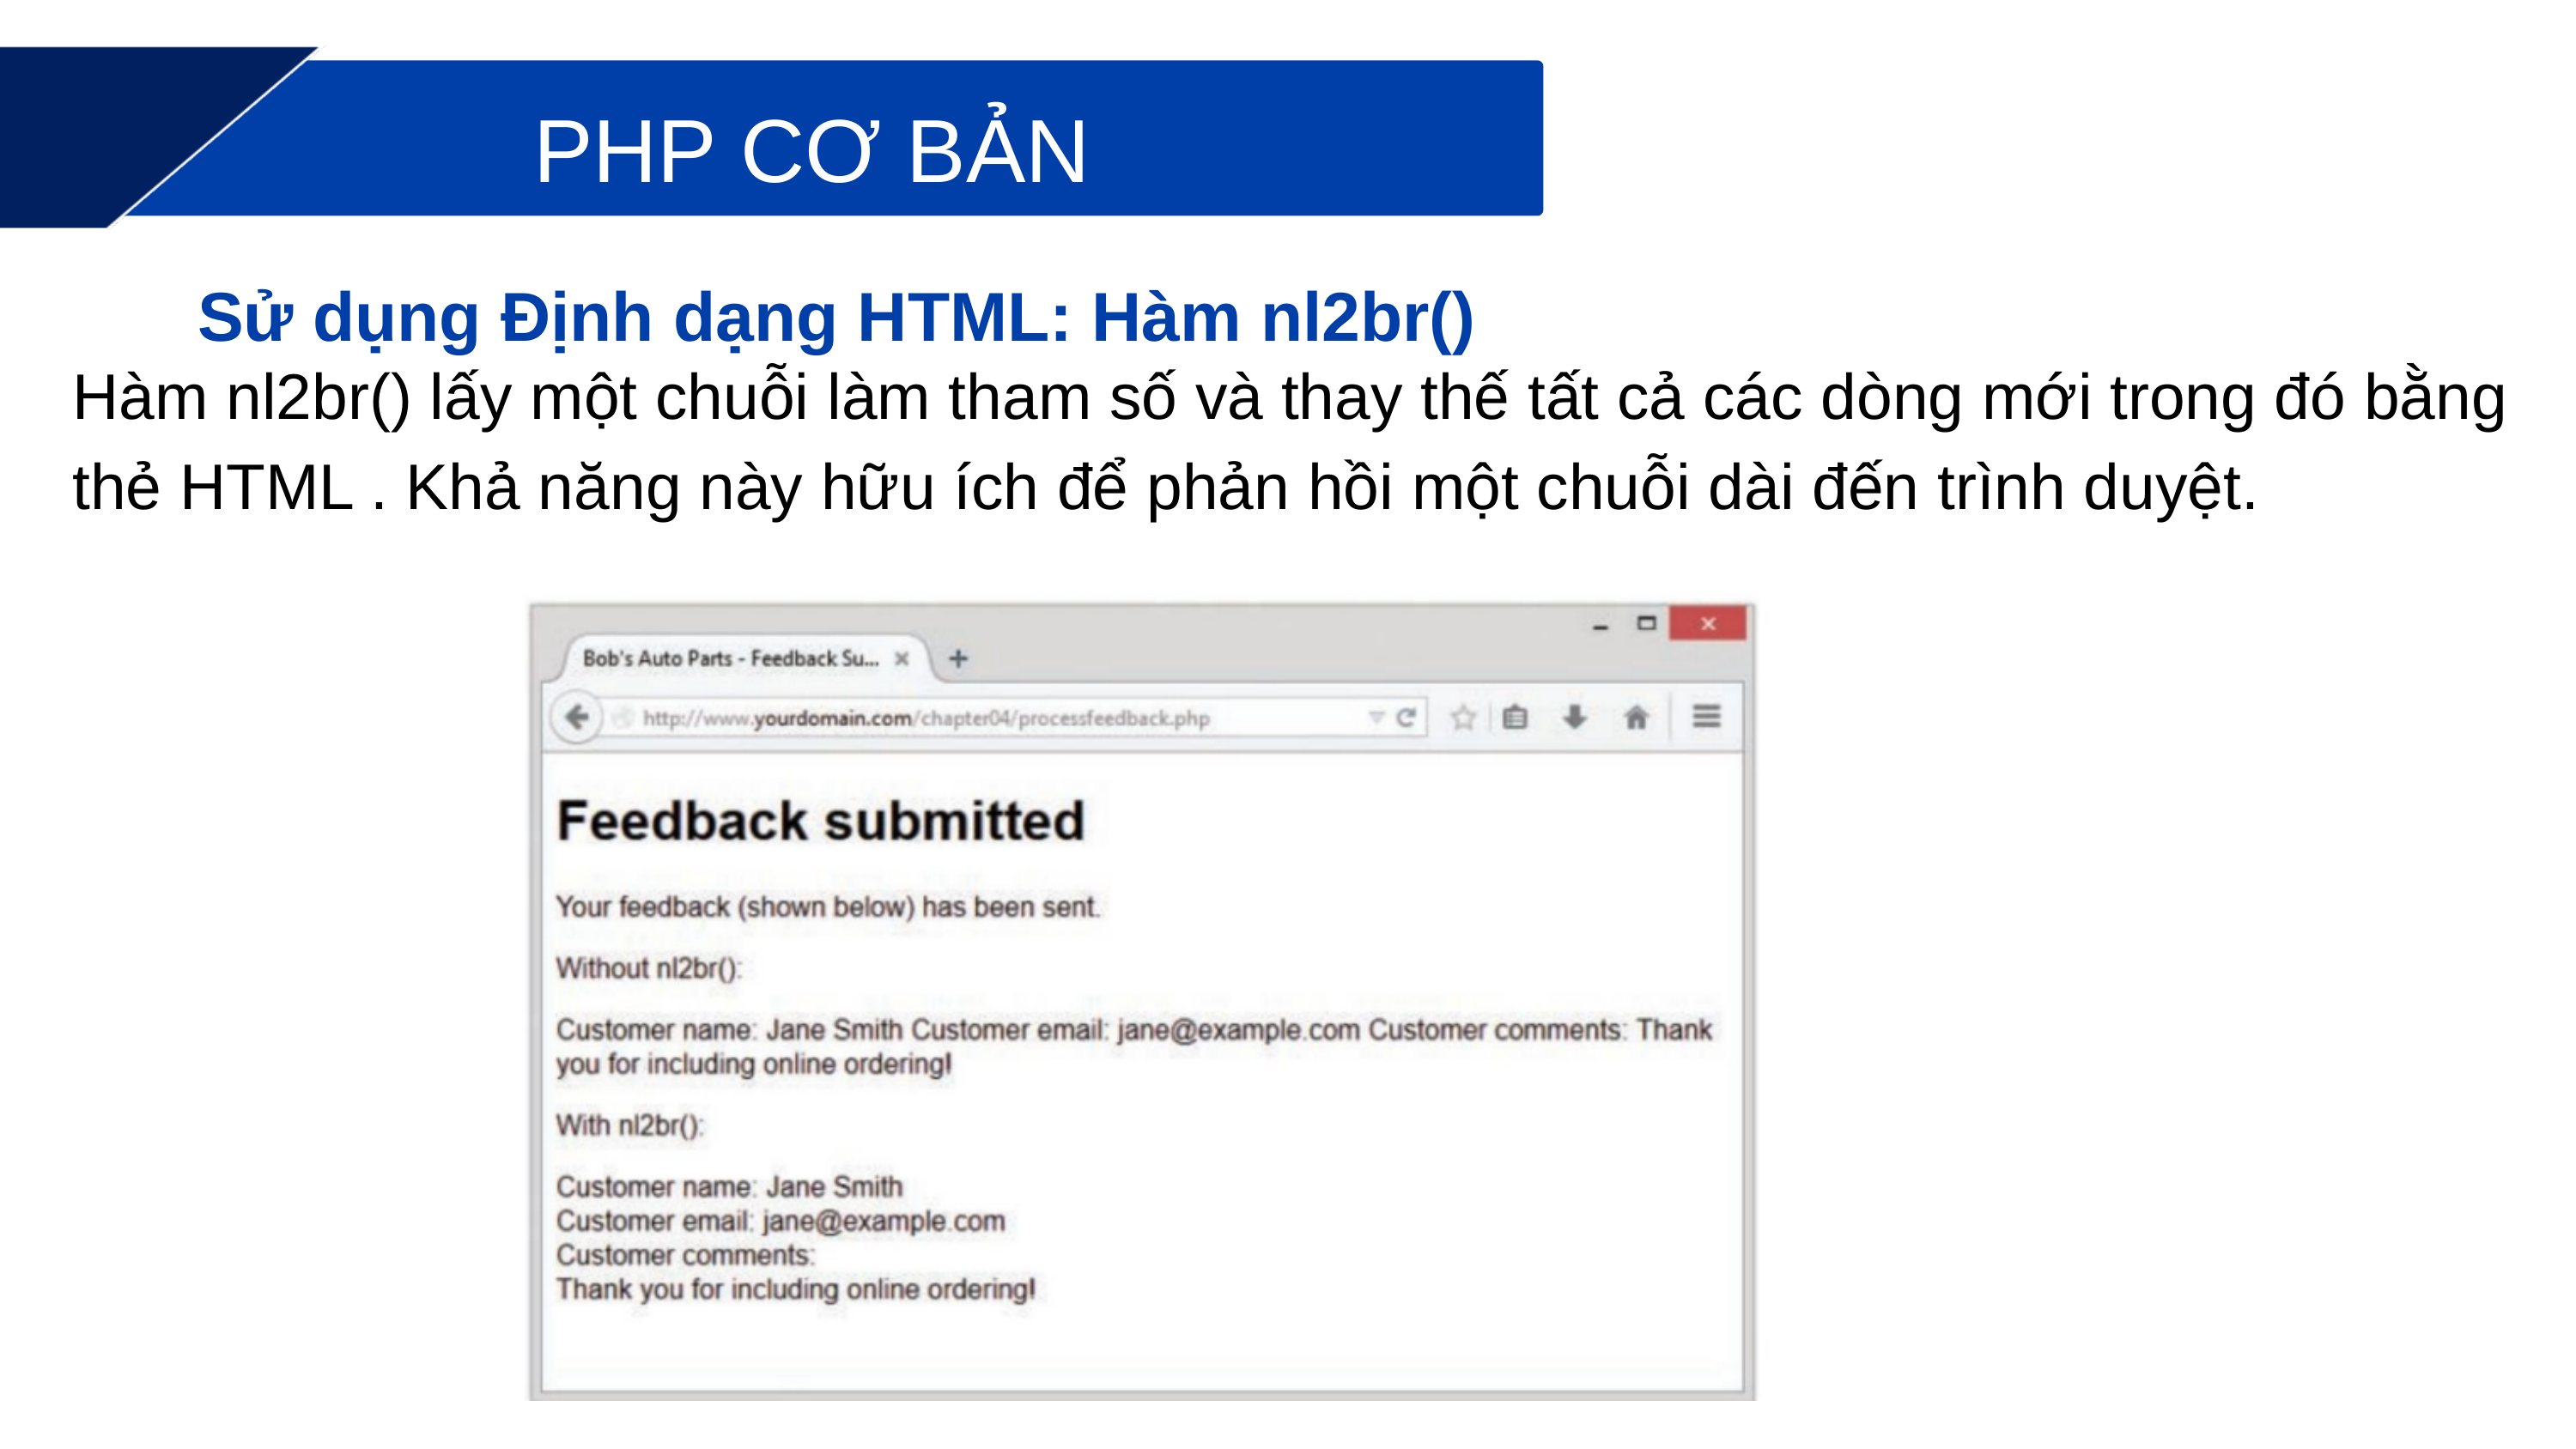

PHP CƠ BẢN

Sử dụng Định dạng HTML: Hàm nl2br()
Hàm nl2br() lấy một chuỗi làm tham số và thay thế tất cả các dòng mới trong đó bằng thẻ HTML . Khả năng này hữu ích để phản hồi một chuỗi dài đến trình duyệt.